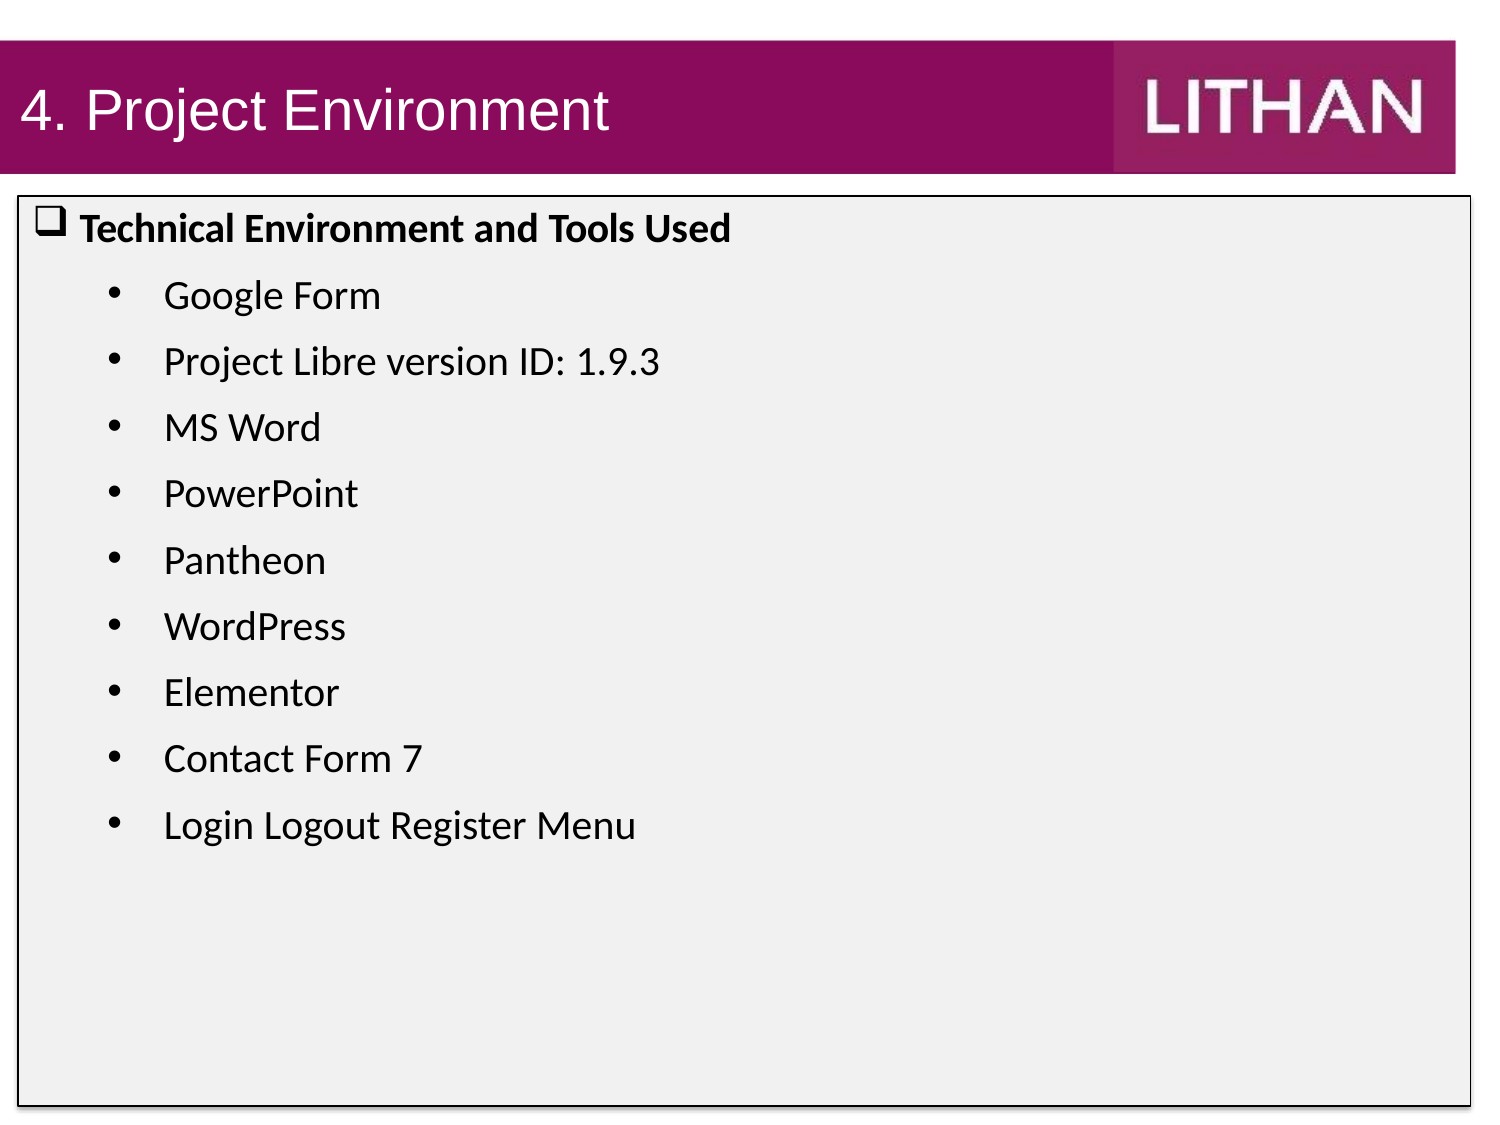

# 4. Project Environment
Technical Environment and Tools Used
Google Form
Project Libre version ID: 1.9.3
MS Word
PowerPoint
Pantheon
WordPress
Elementor
Contact Form 7
Login Logout Register Menu